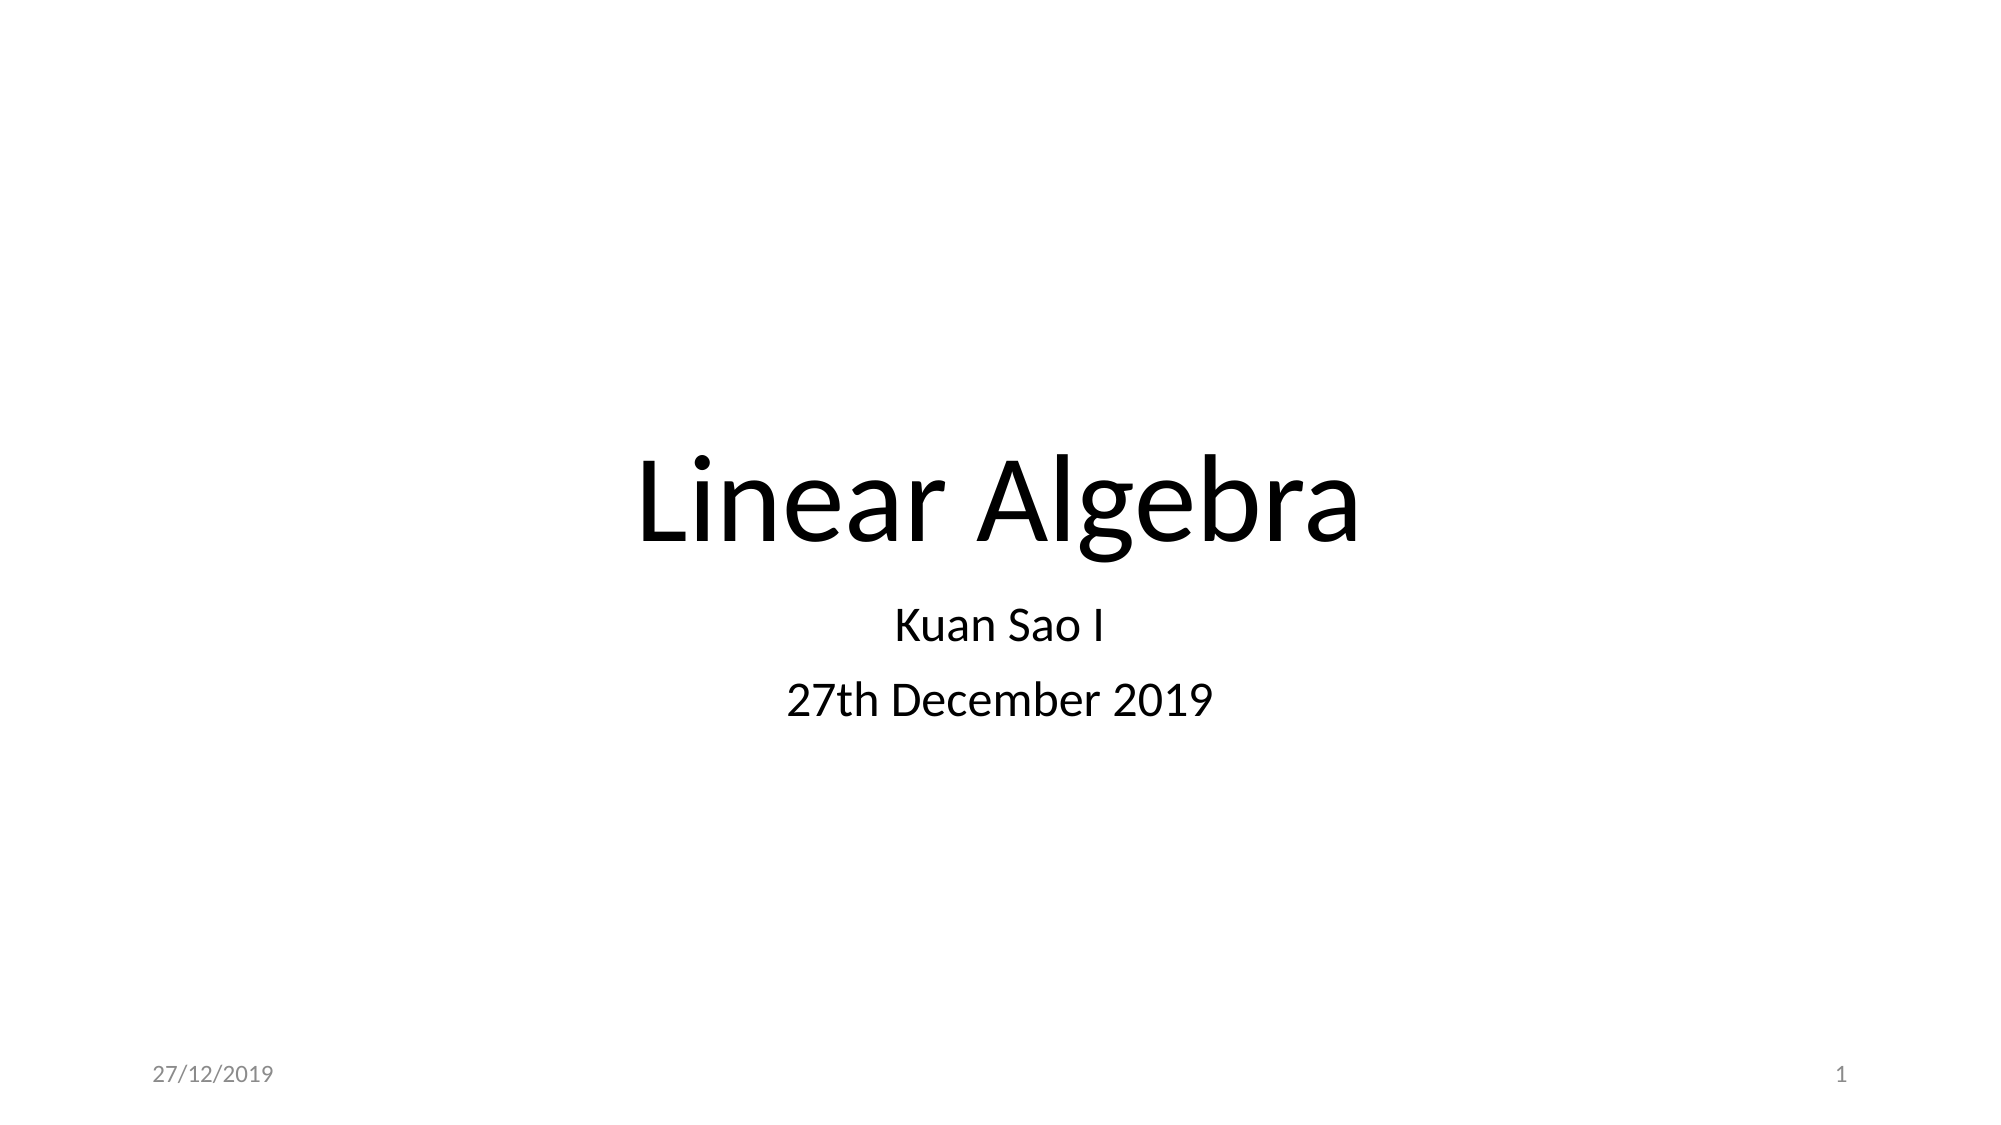

# Linear Algebra
Kuan Sao I
27th December 2019
27/12/2019
1